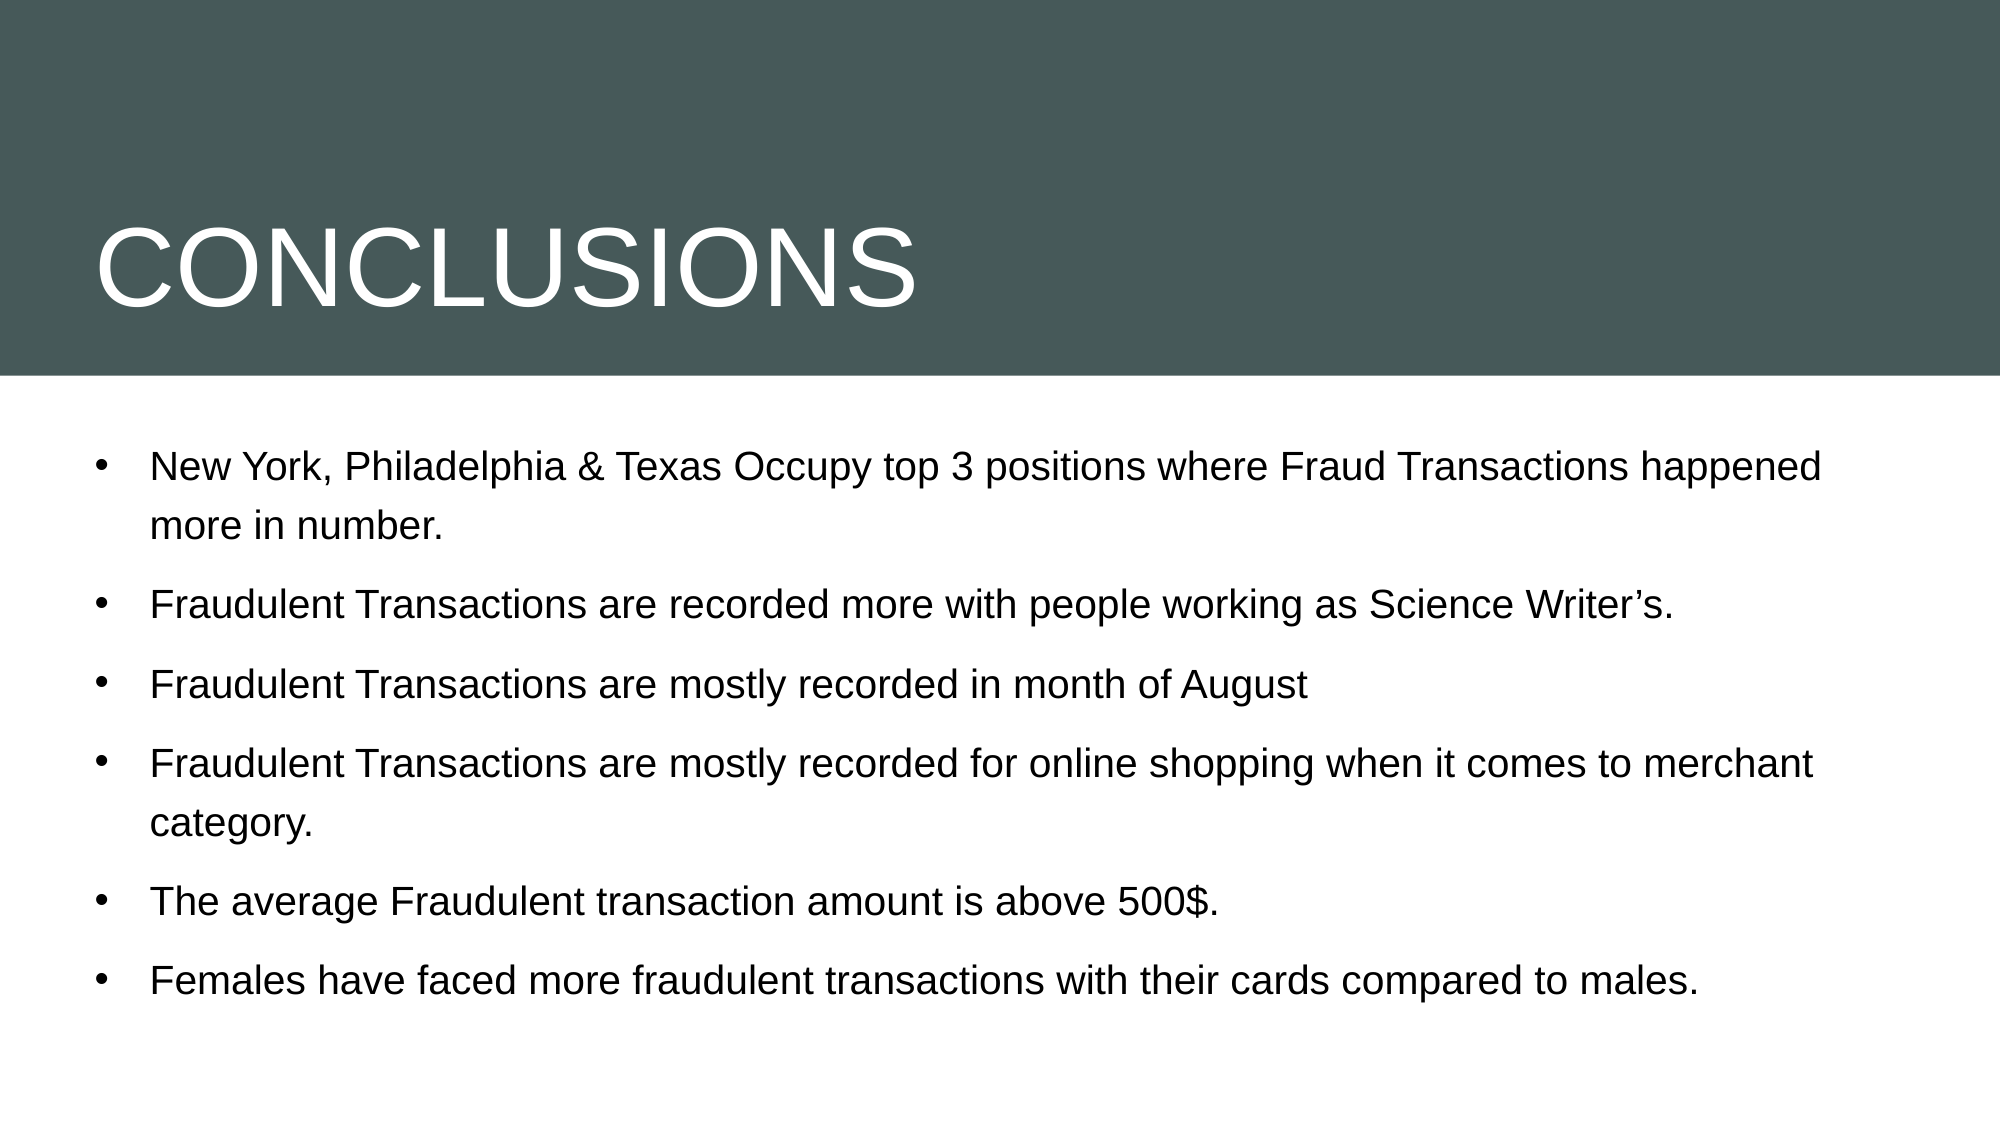

# CONCLUSIONS
New York, Philadelphia & Texas Occupy top 3 positions where Fraud Transactions happened more in number.
Fraudulent Transactions are recorded more with people working as Science Writer’s.
Fraudulent Transactions are mostly recorded in month of August
Fraudulent Transactions are mostly recorded for online shopping when it comes to merchant category.
The average Fraudulent transaction amount is above 500$.
Females have faced more fraudulent transactions with their cards compared to males.